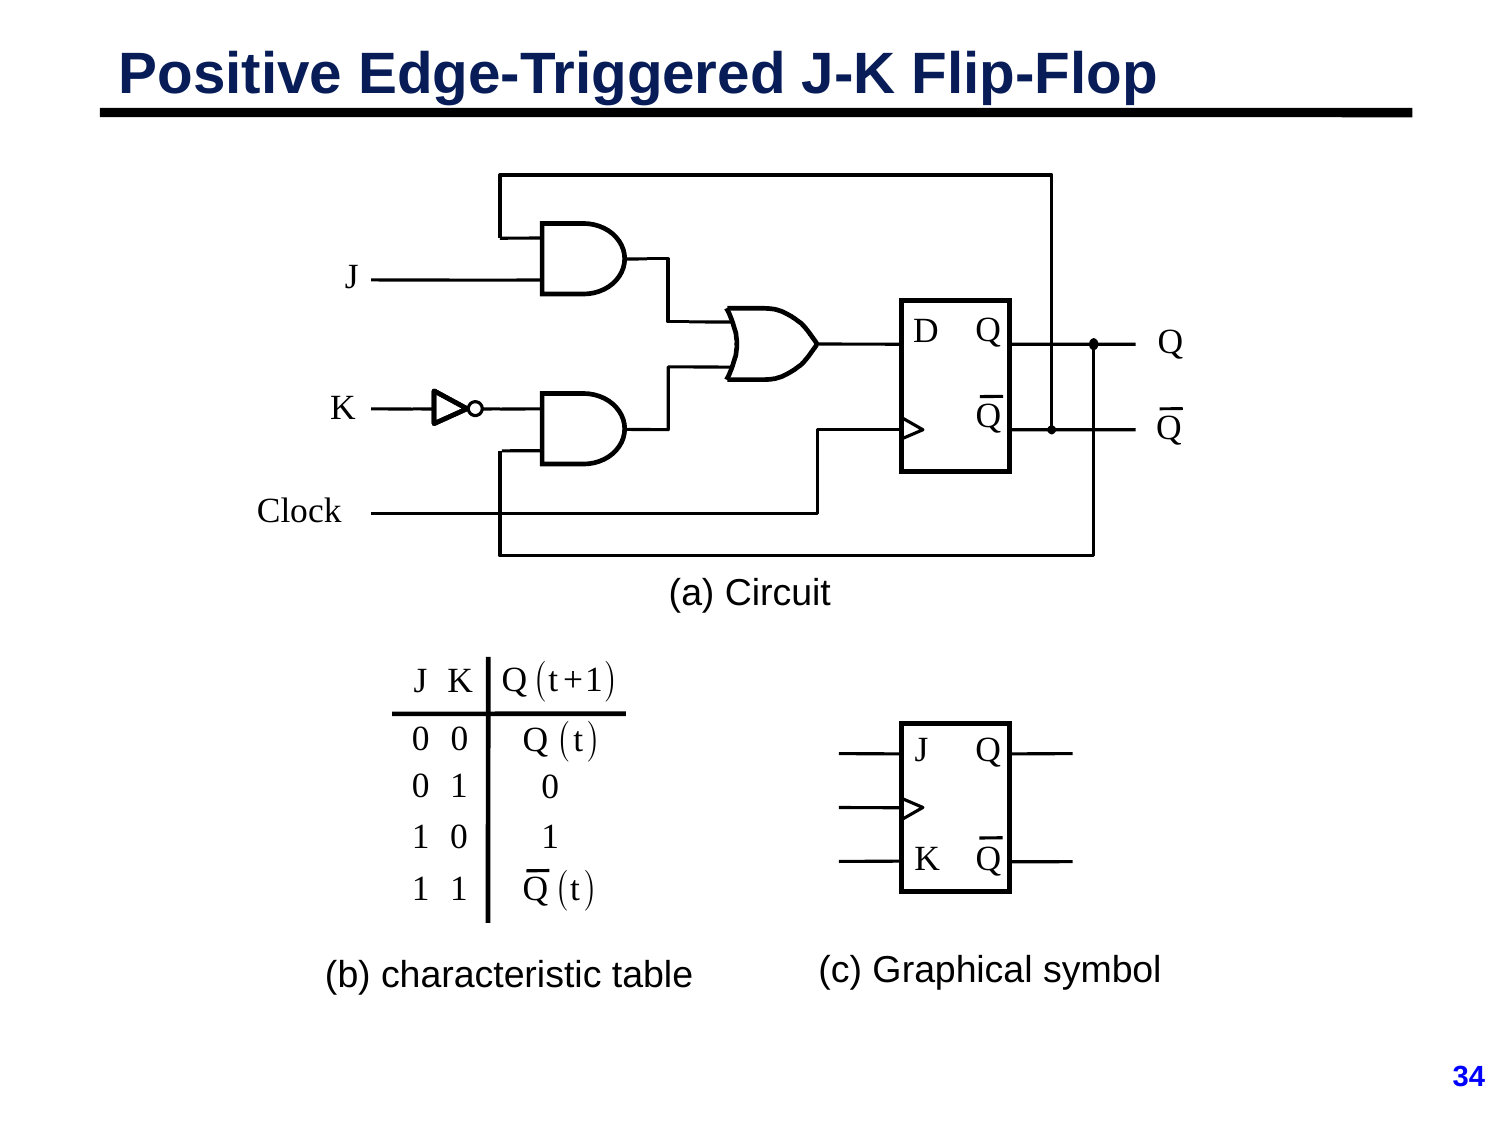

Positive Edge-Triggered J-K Flip-Flop

J

Q
D

Q

K

Q

Q

Clock
(a) Circuit
Q
(
t
+
1
)
J
K

0
0
Q
(
t
)

J
Q

0
1
0

1
0
1
K
Q

1
1
Q
(
t
)

(c) Graphical symbol
(b) characteristic table
34